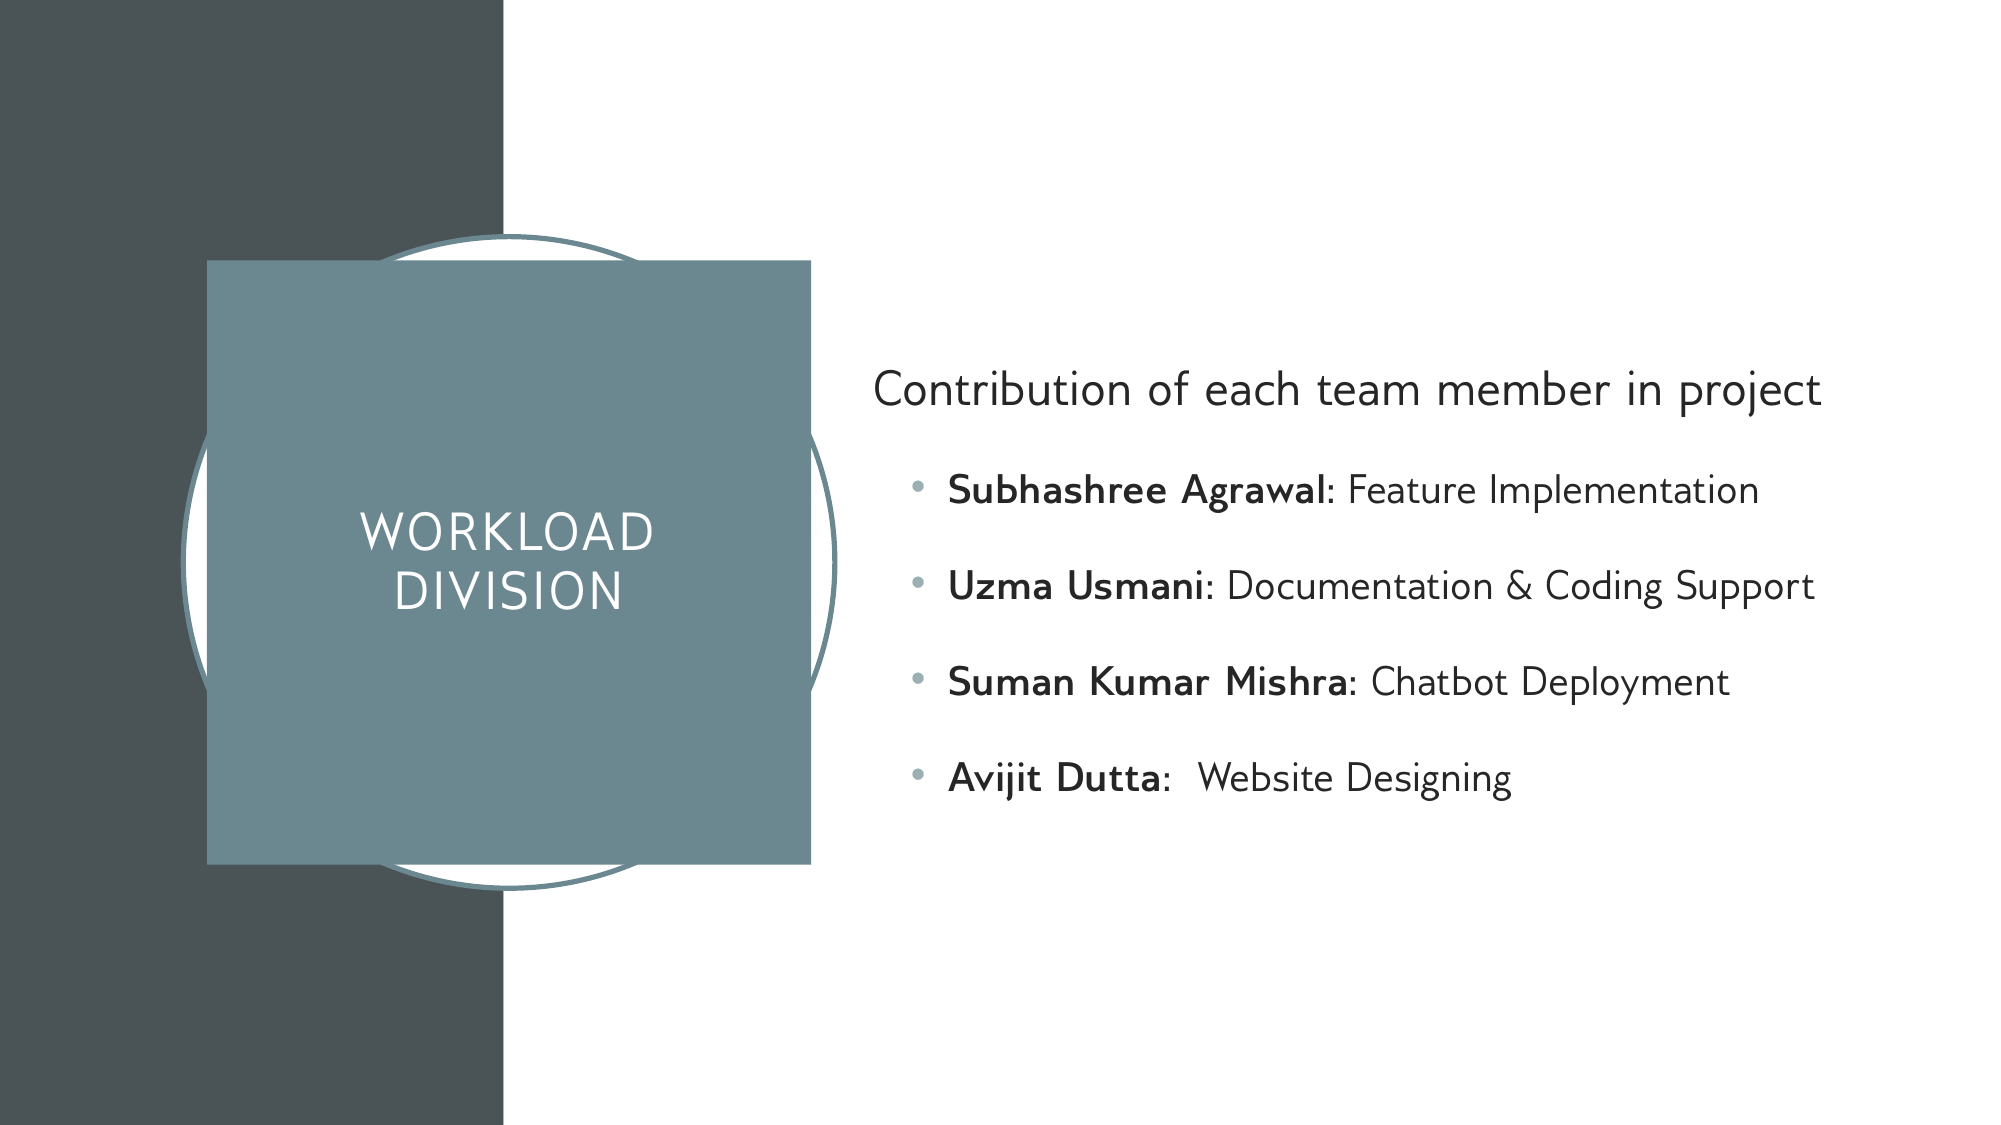

Contribution of each team member in project
Subhashree Agrawal: Feature Implementation
Uzma Usmani: Documentation & Coding Support
Suman Kumar Mishra: Chatbot Deployment
Avijit Dutta:  Website Designing

# Workload Division